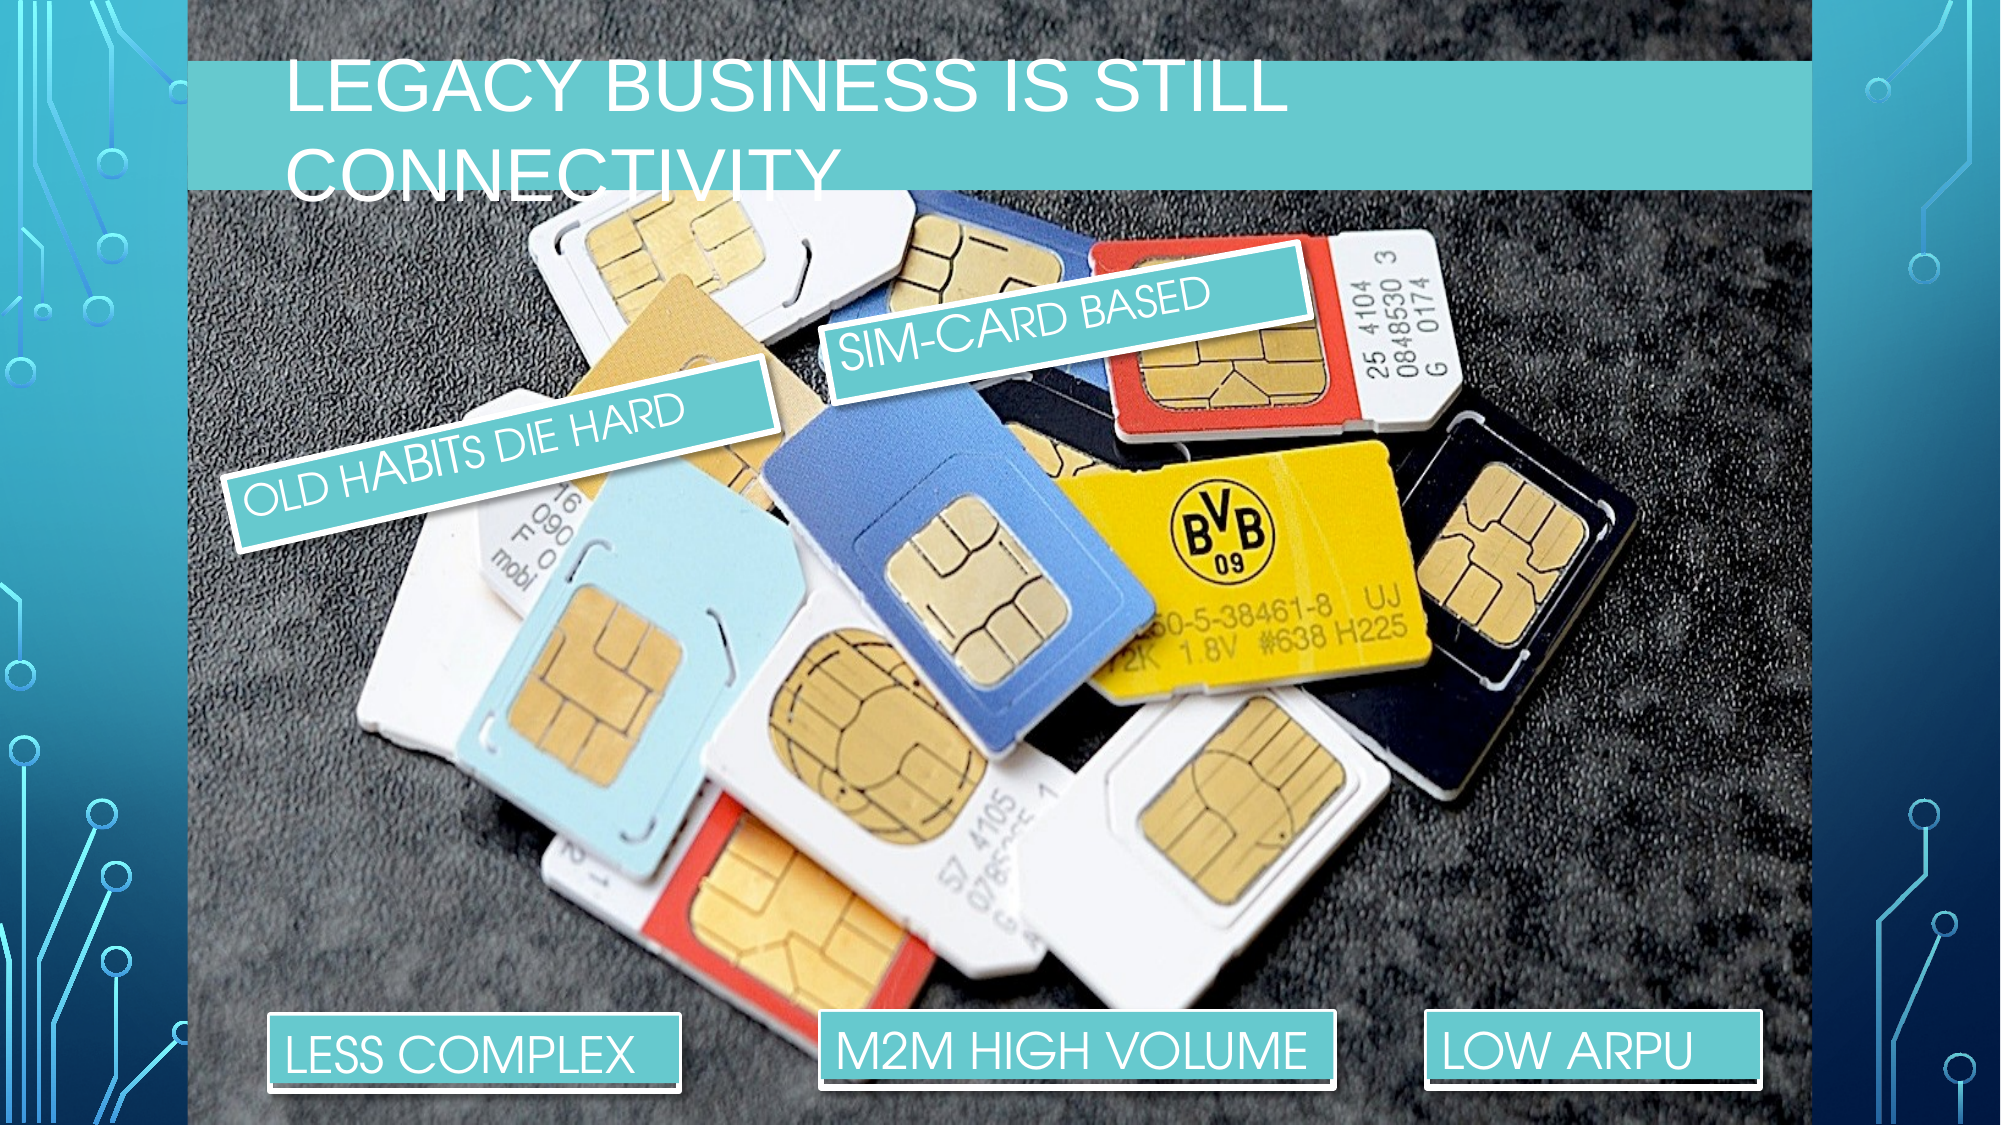

# LEGACY BUSINESS IS STILL CONNECTIVITY

SIM-CARD BASED

OLD HABITS DIE HARD

M2M HIGH VOLUME

LOW ARPU

LESS COMPLEX
Copyright © RIOT 2015 All Rights Reserved